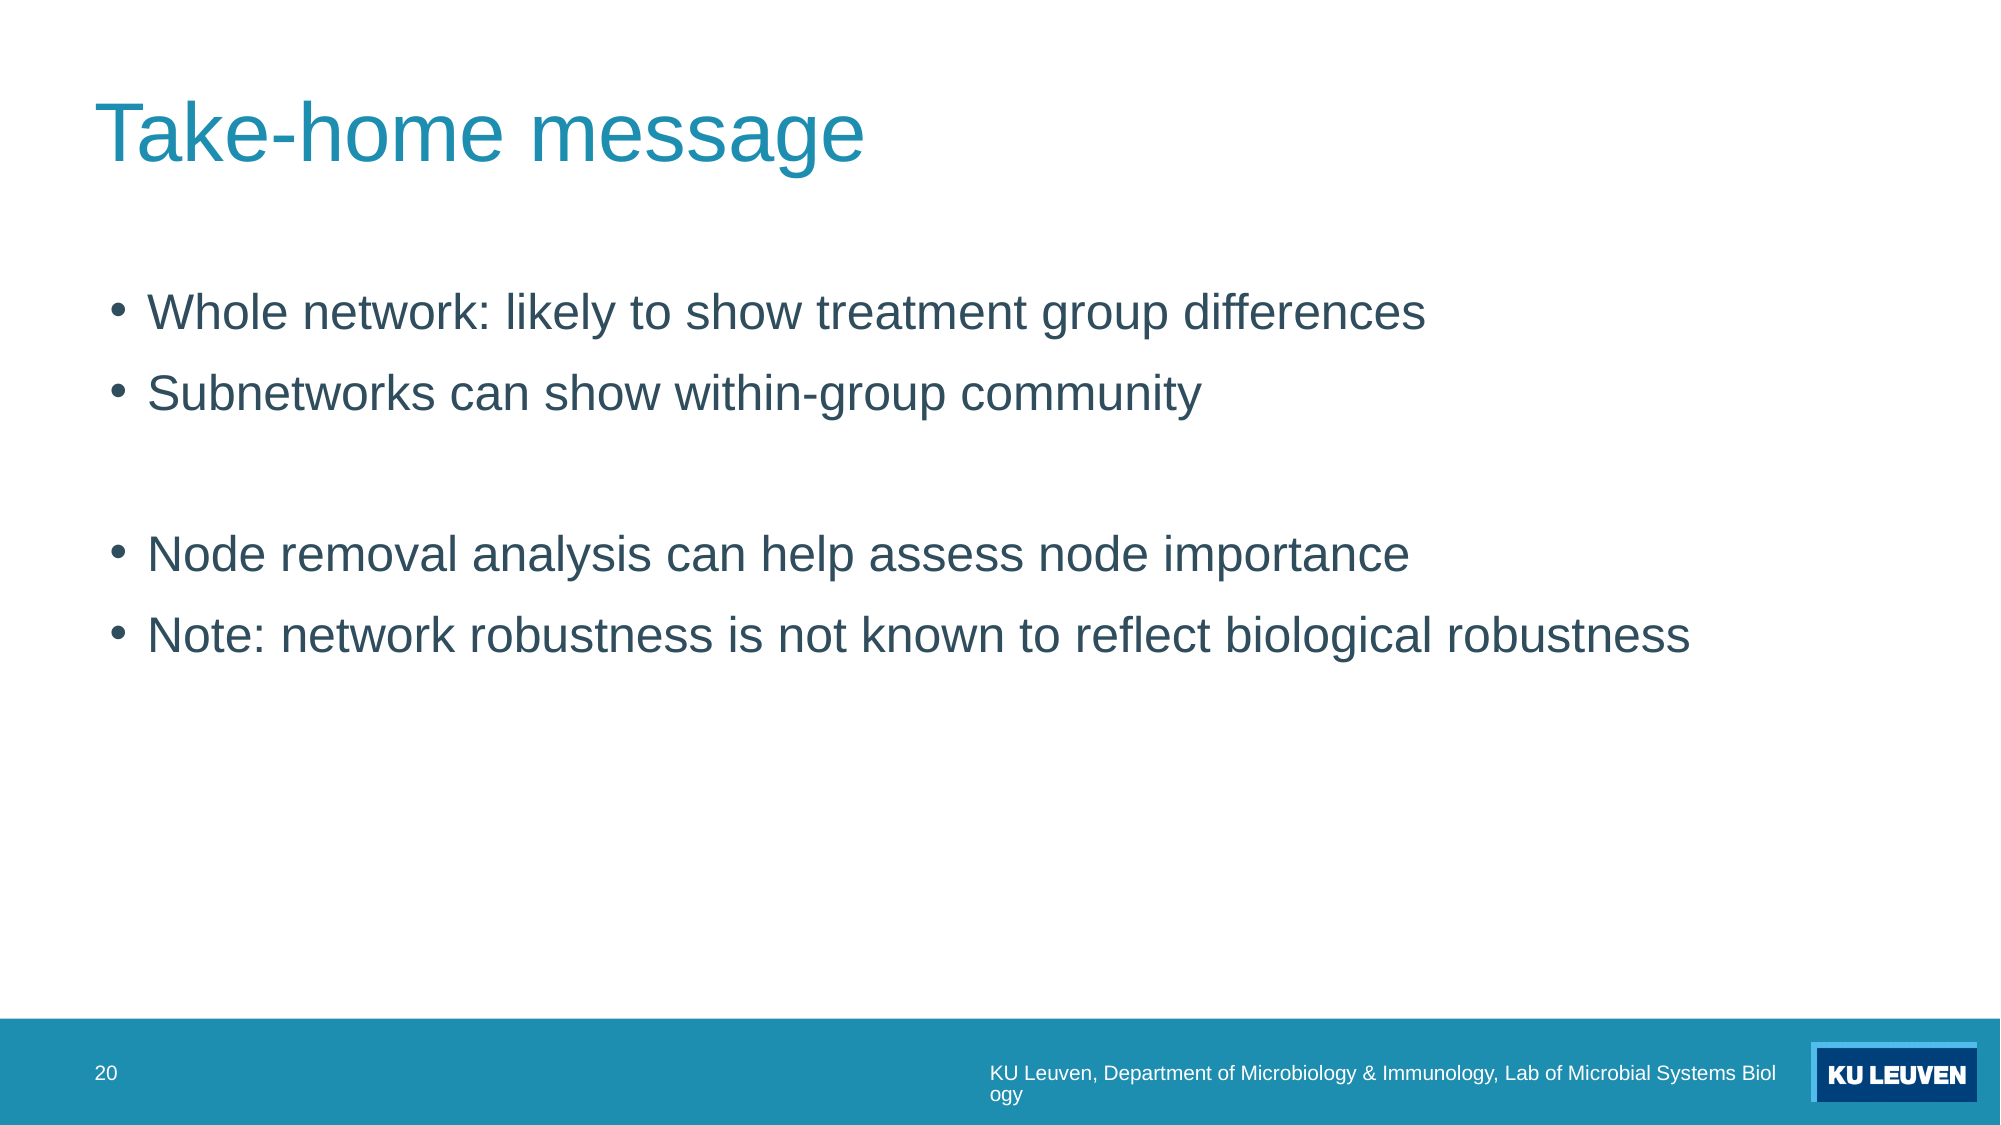

# Take-home message
Whole network: likely to show treatment group differences
Subnetworks can show within-group community

Node removal analysis can help assess node importance
Note: network robustness is not known to reflect biological robustness
20
KU Leuven, Department of Microbiology & Immunology, Lab of Microbial Systems Biology